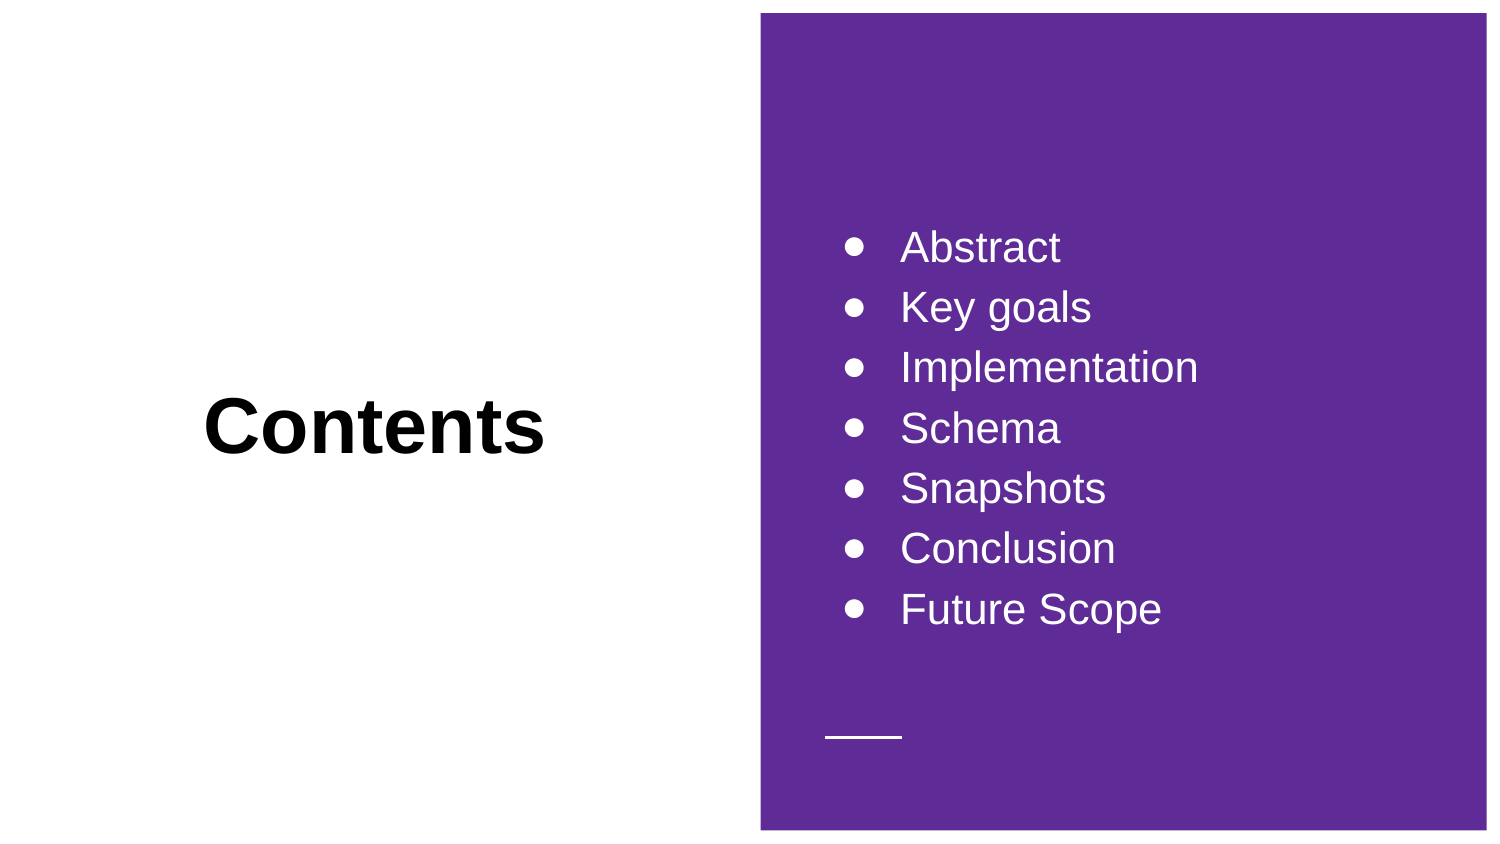

Abstract
Key goals
Implementation
Schema
Snapshots
Conclusion
Future Scope
# Contents